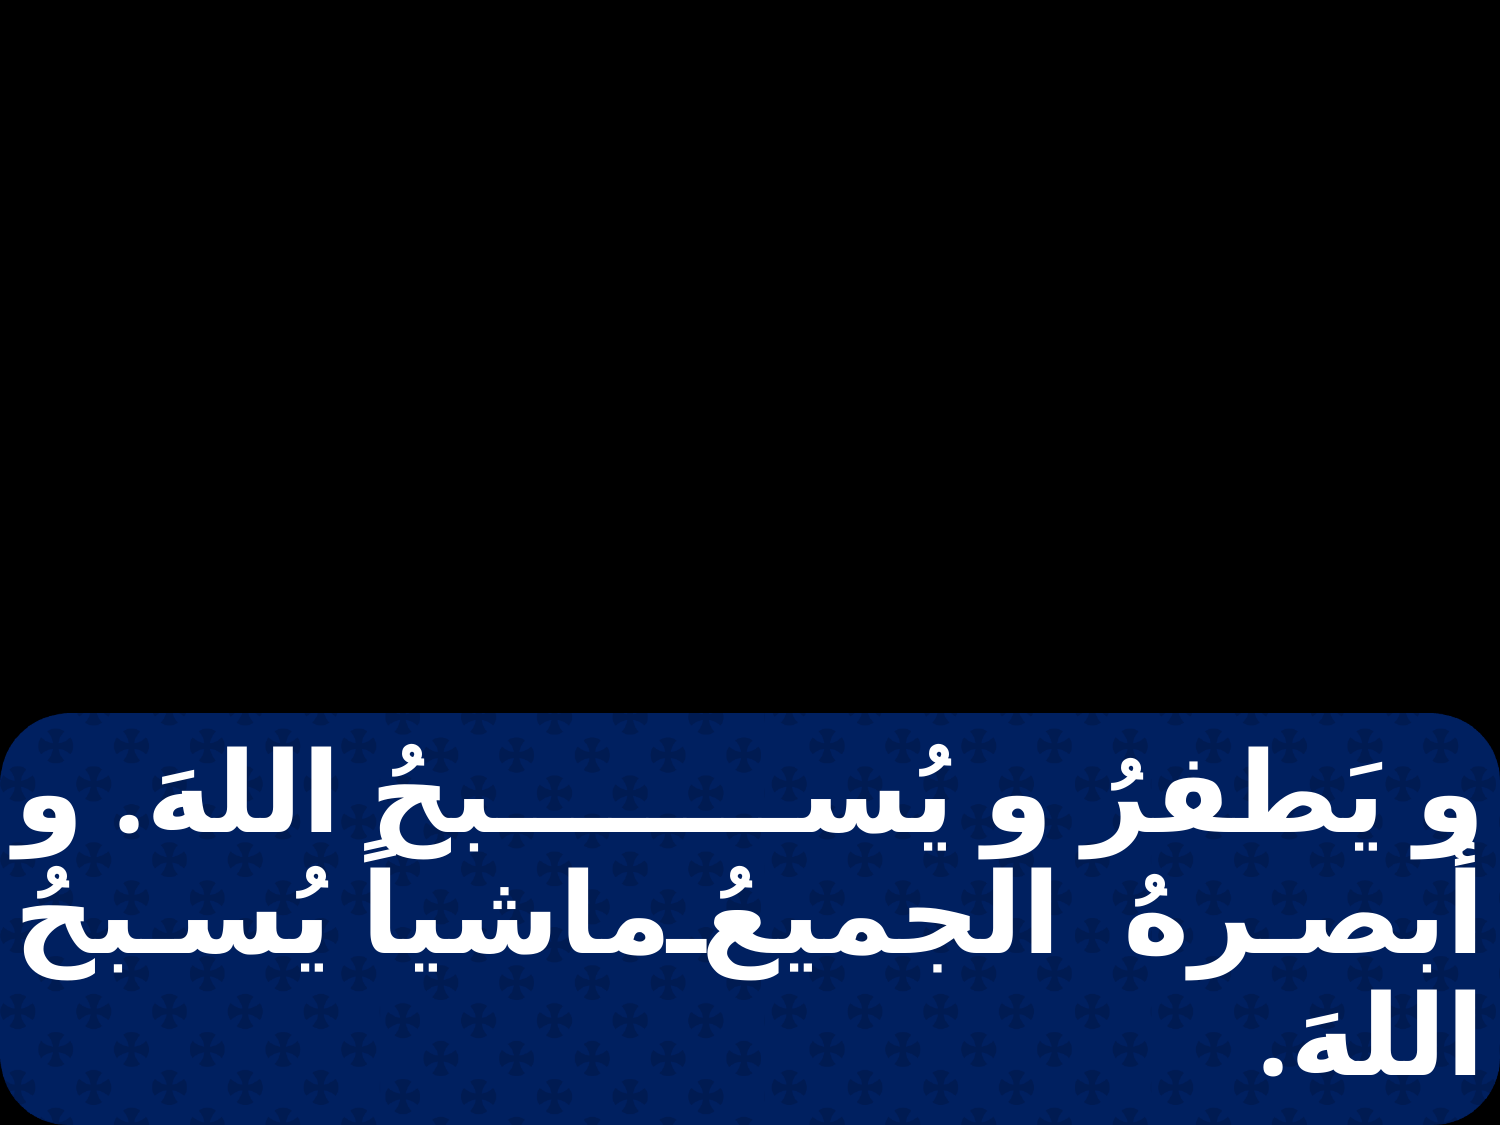

و يَطفرُ و يُسبحُ اللهَ. و أبصرهُ الجميعُ ماشياً يُسبحُ اللهَ.